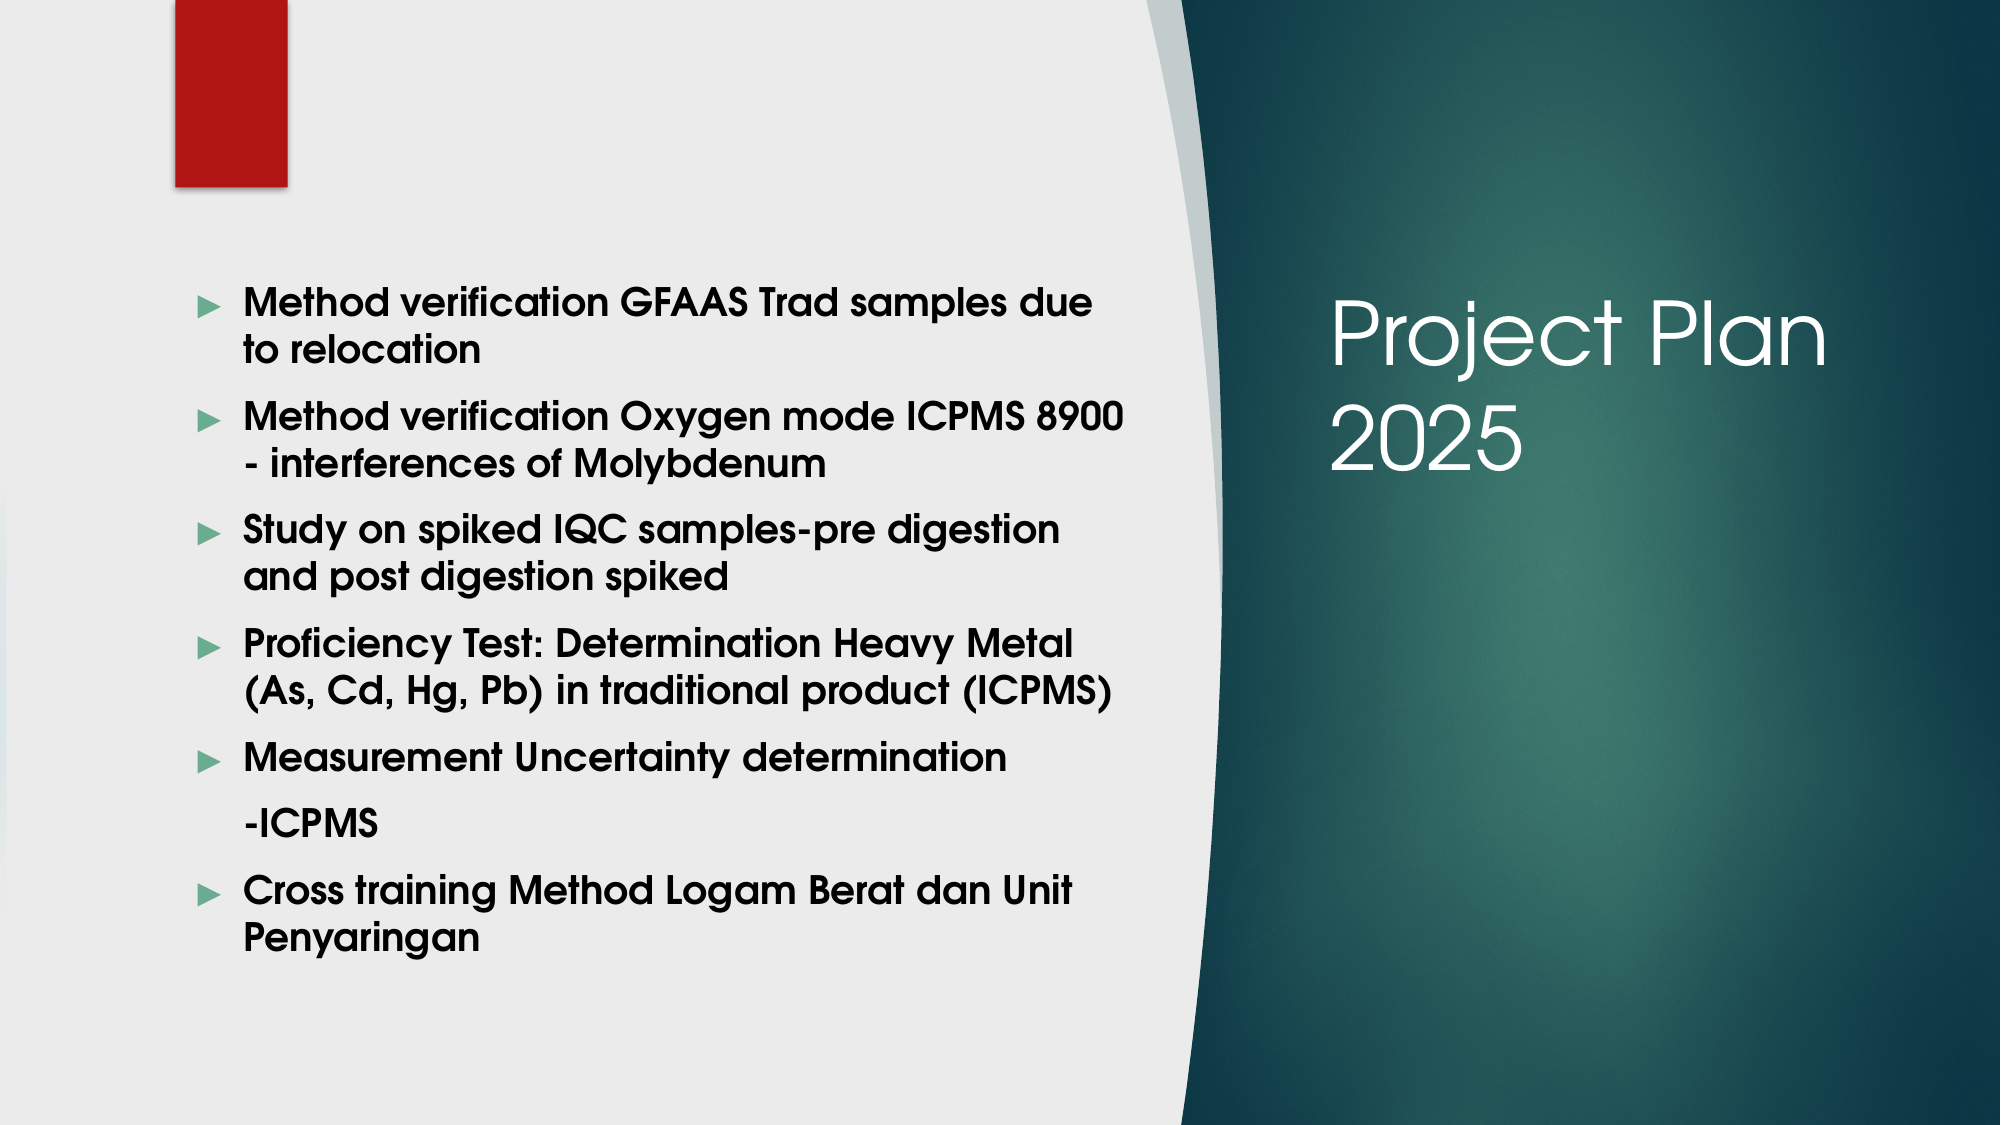

Method verification GFAAS Trad samples due to relocation
Method verification Oxygen mode ICPMS 8900 - interferences of Molybdenum
Study on spiked IQC samples-pre digestion and post digestion spiked
Proficiency Test: Determination Heavy Metal (As, Cd, Hg, Pb) in traditional product (ICPMS)
Measurement Uncertainty determination
-ICPMS
Cross training Method Logam Berat dan Unit Penyaringan
# Project Plan 2025